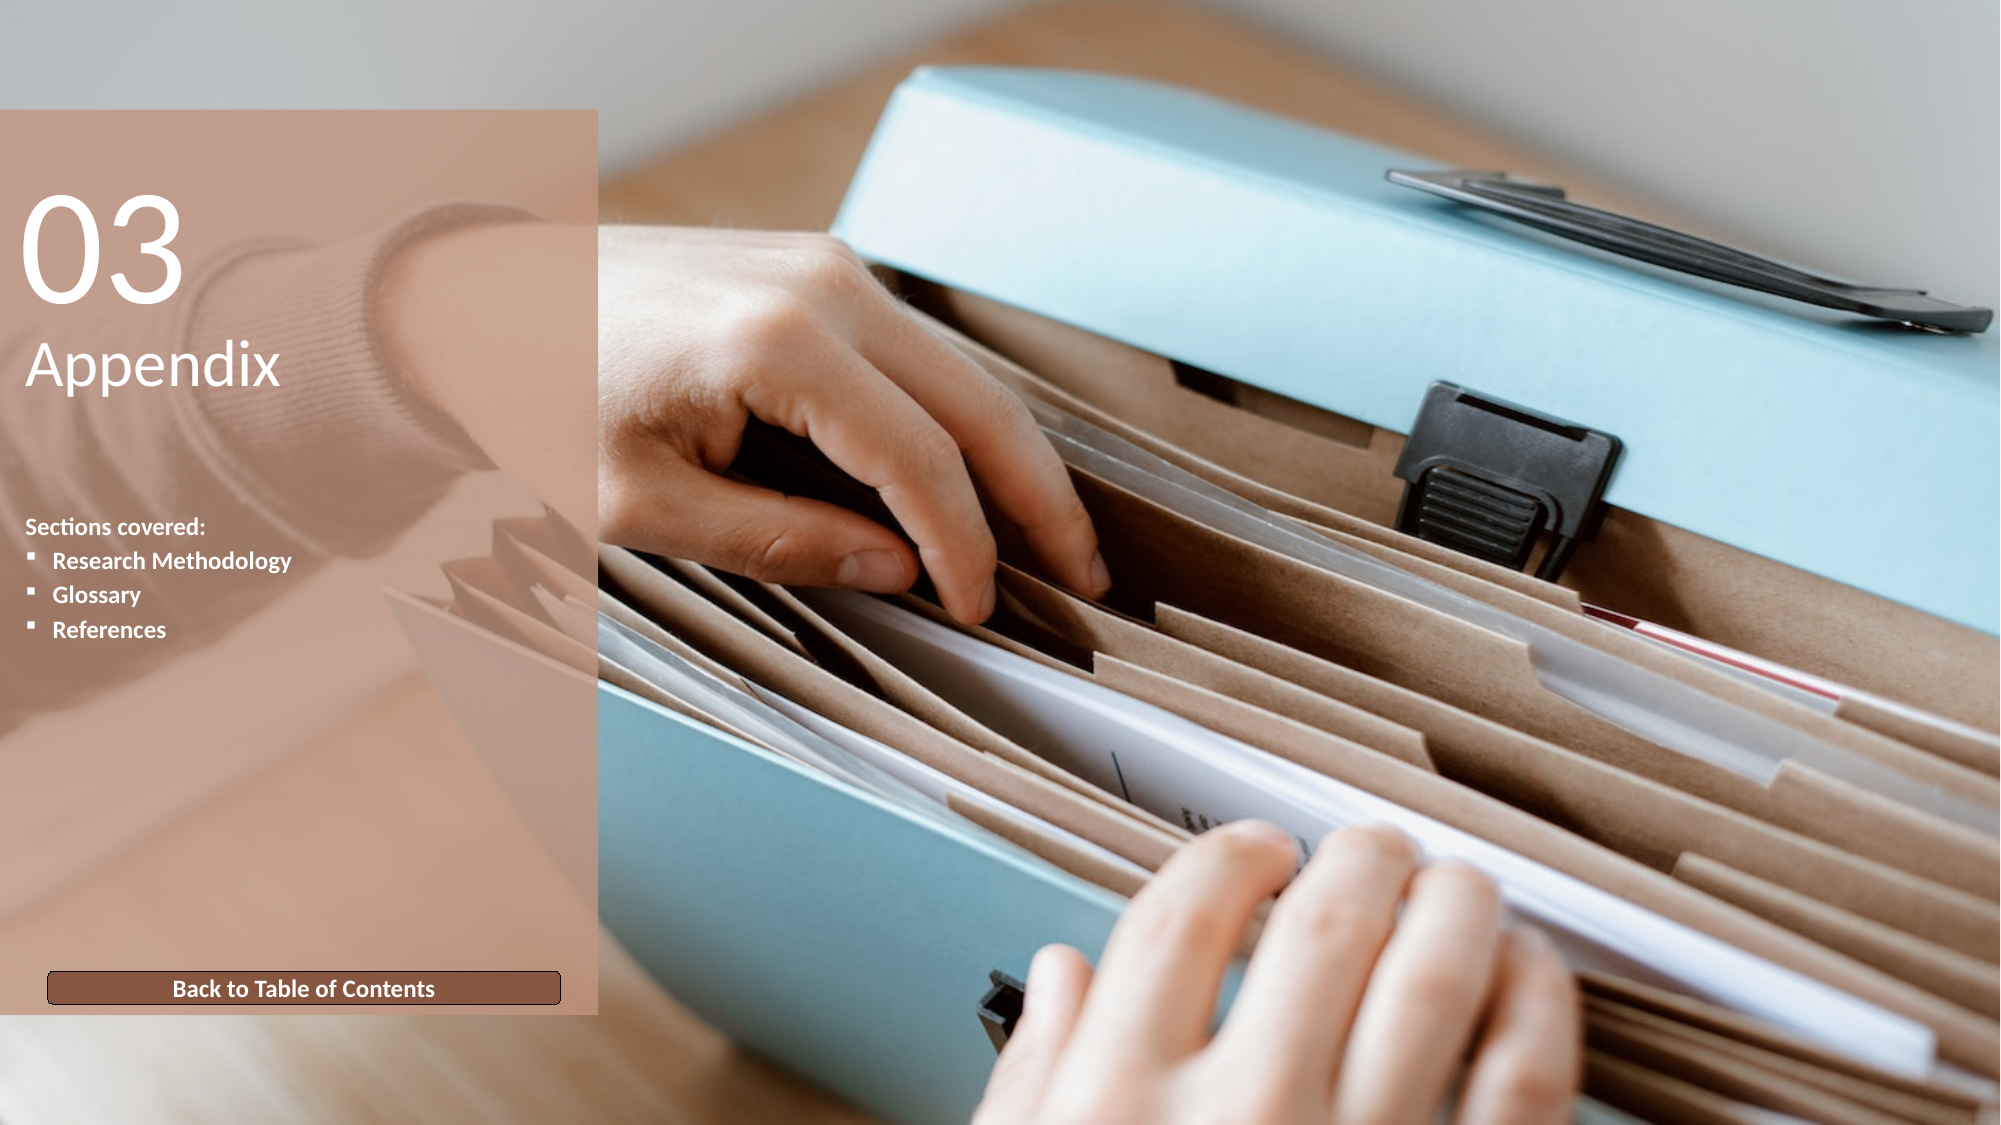

03
Appendix
Sections covered:
Research Methodology
Glossary
References
Back to Table of Contents